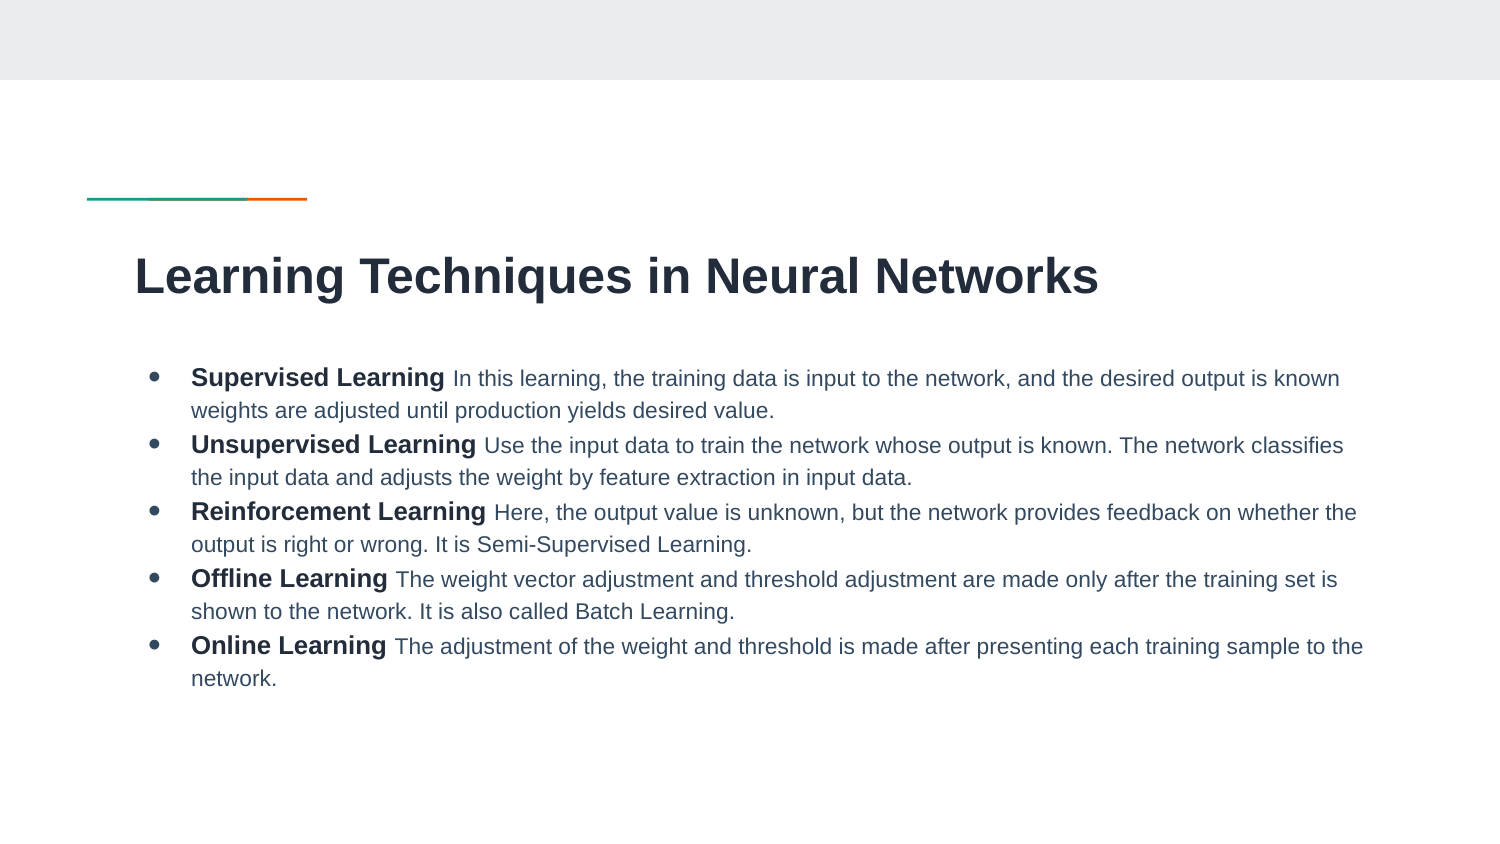

# Learning Techniques in Neural Networks
Supervised Learning In this learning, the training data is input to the network, and the desired output is known weights are adjusted until production yields desired value.
Unsupervised Learning Use the input data to train the network whose output is known. The network classifies the input data and adjusts the weight by feature extraction in input data.
Reinforcement Learning Here, the output value is unknown, but the network provides feedback on whether the output is right or wrong. It is Semi-Supervised Learning.
Offline Learning The weight vector adjustment and threshold adjustment are made only after the training set is shown to the network. It is also called Batch Learning.
Online Learning The adjustment of the weight and threshold is made after presenting each training sample to the network.